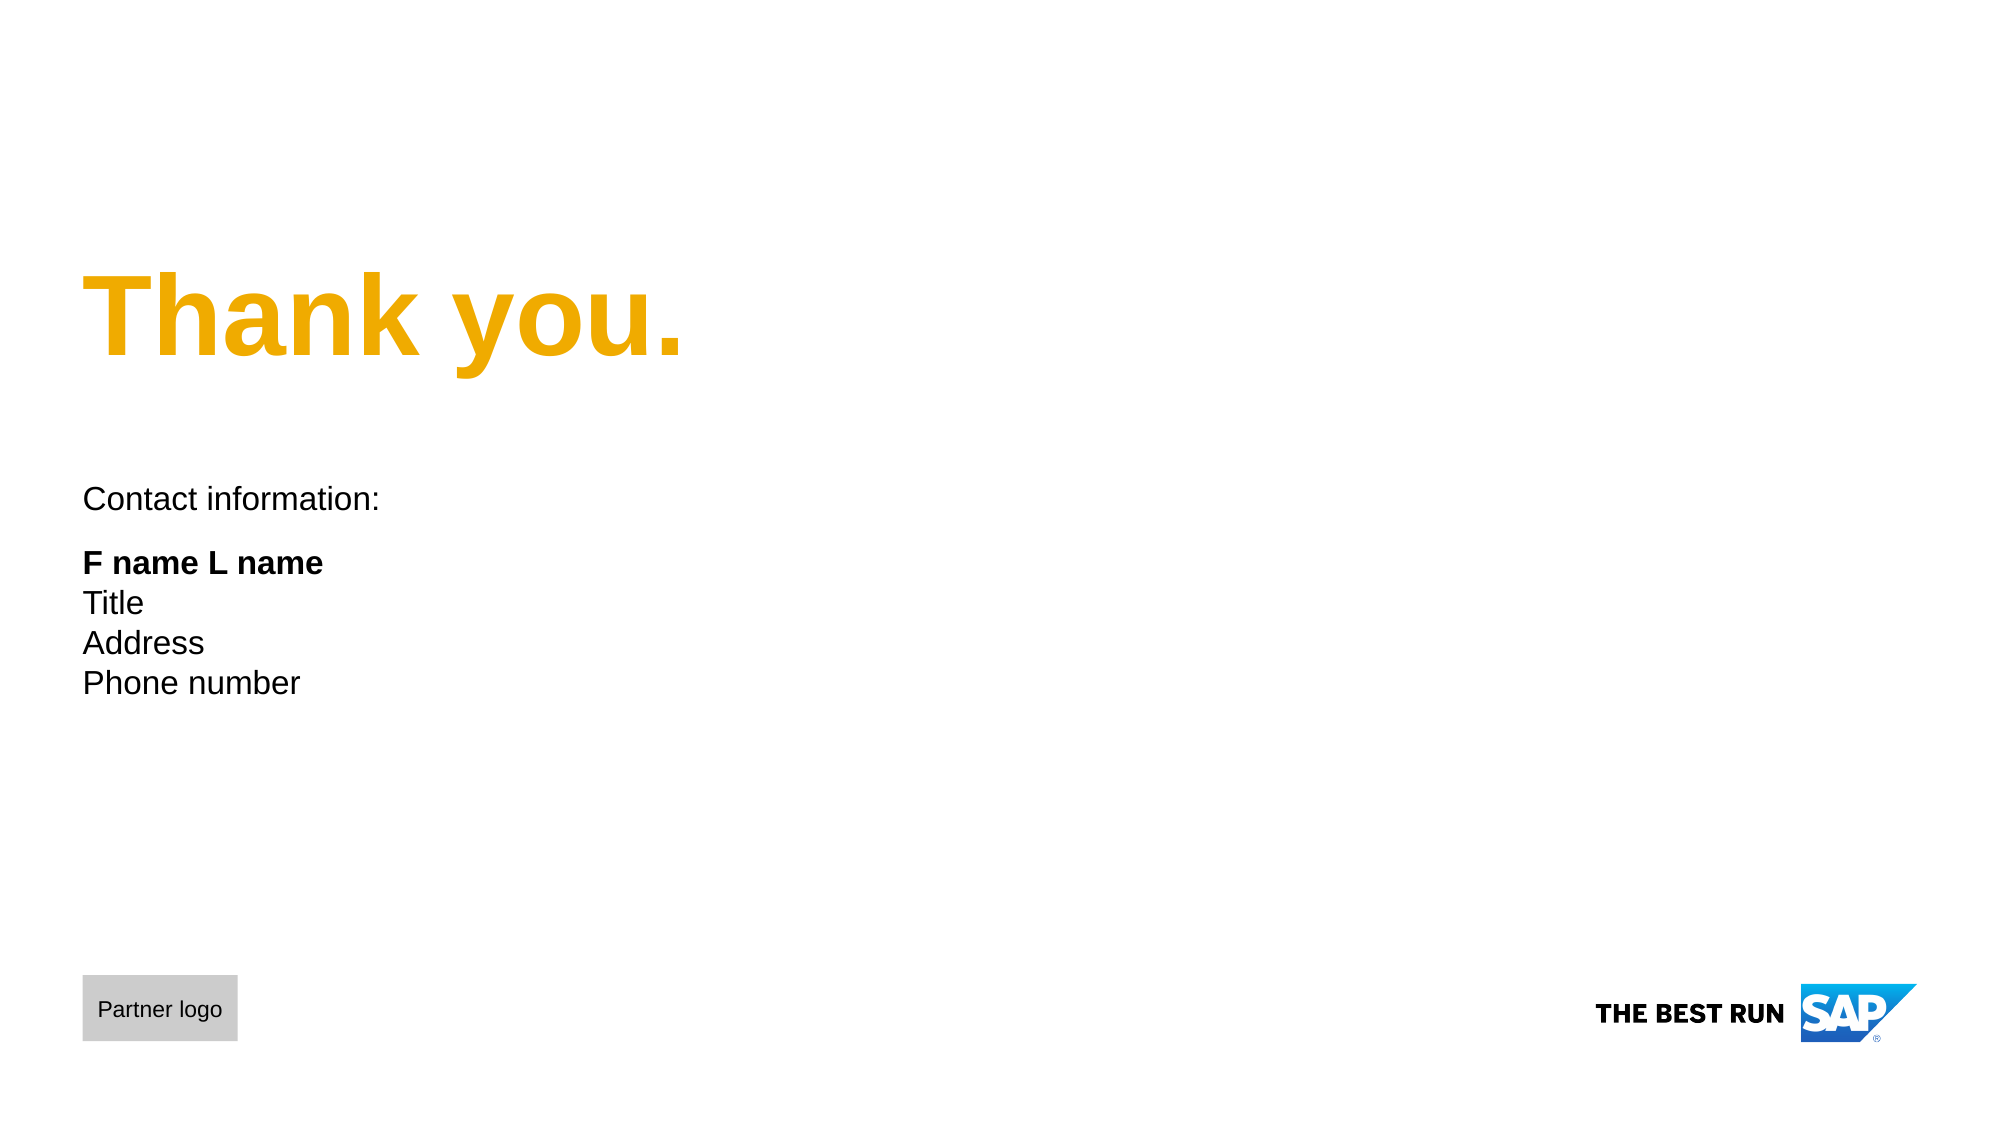

# Thank you.
Contact information:
F name L name
Title
Address
Phone number
Partner logo